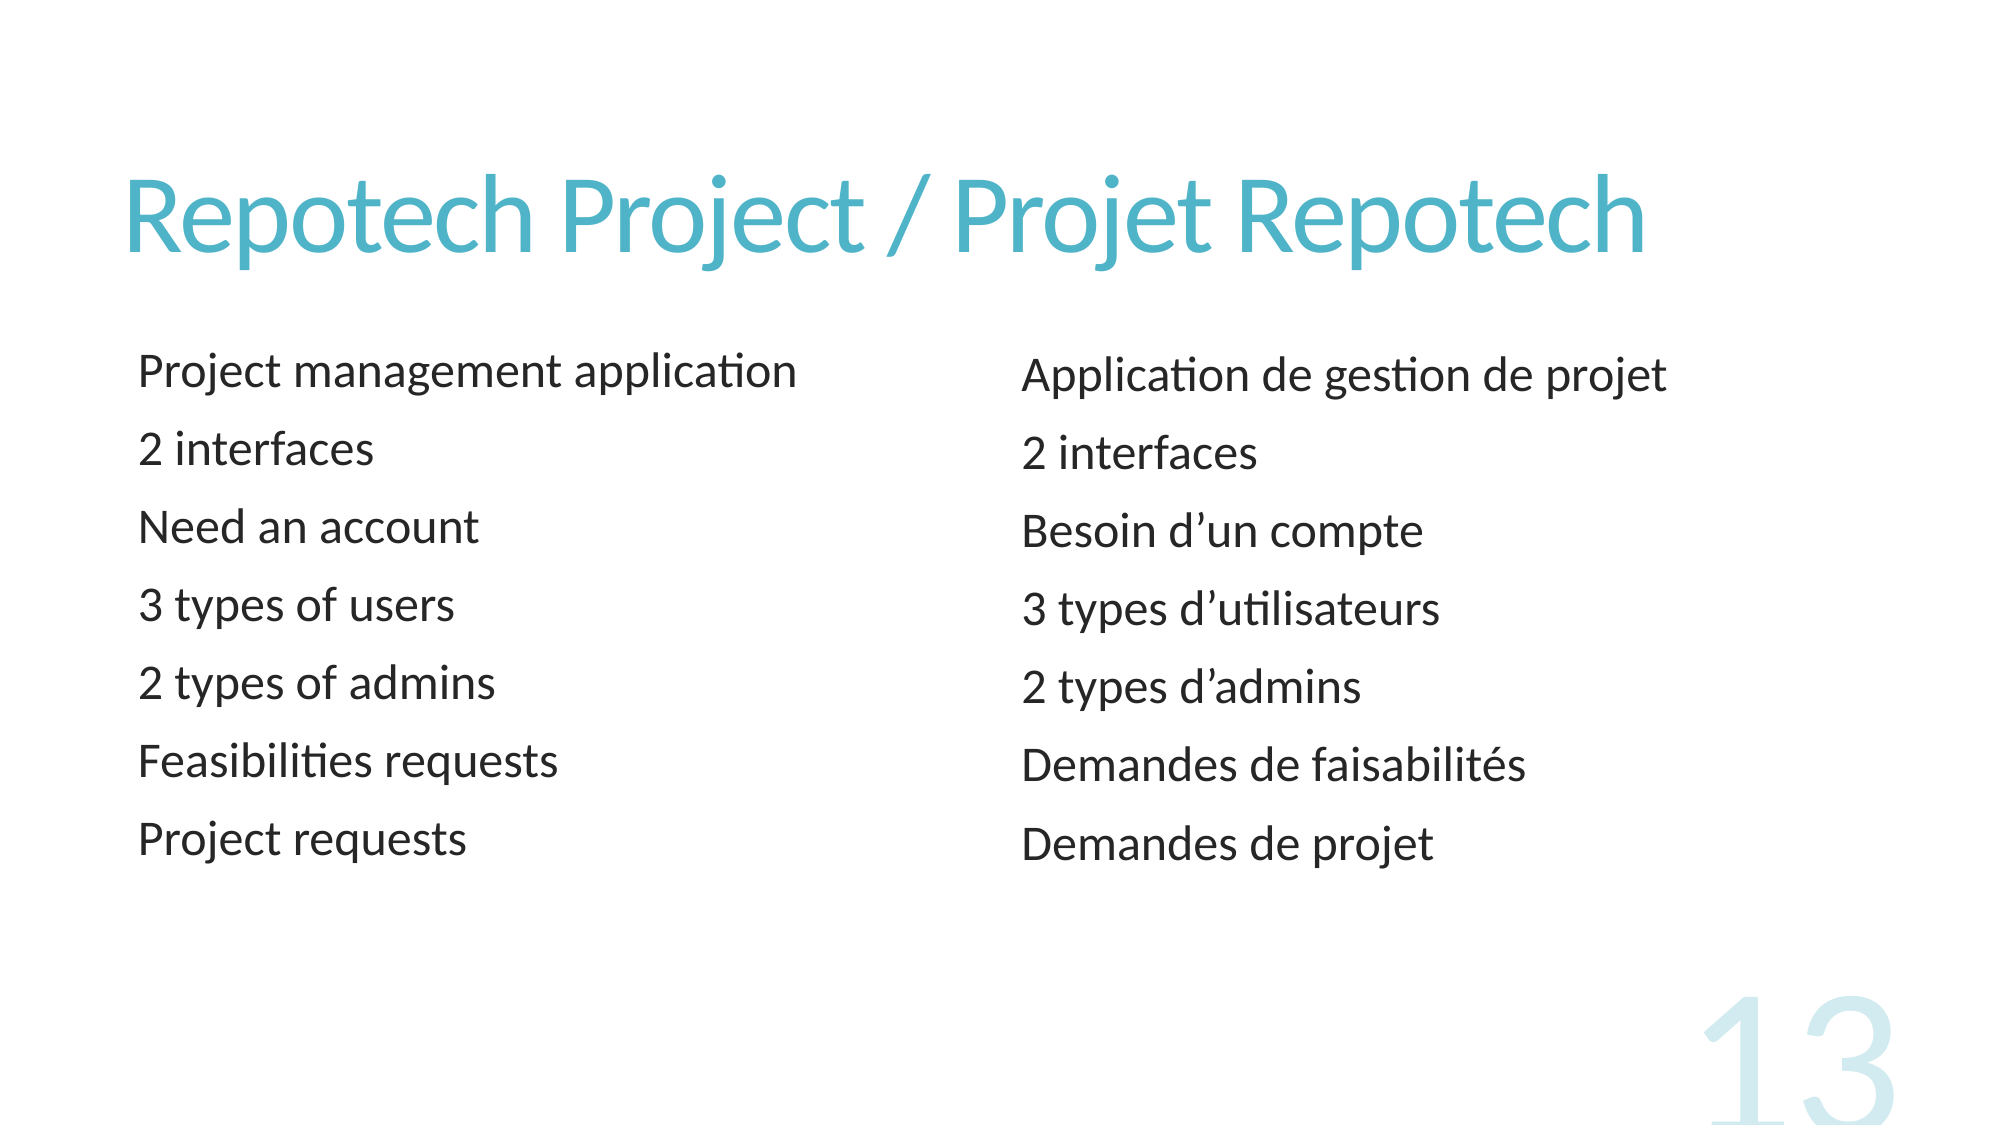

# Repotech Project / Projet Repotech
Project management application
2 interfaces
Need an account
3 types of users
2 types of admins
Feasibilities requests
Project requests

Application de gestion de projet
2 interfaces
Besoin d’un compte
3 types d’utilisateurs
2 types d’admins
Demandes de faisabilités
Demandes de projet

13